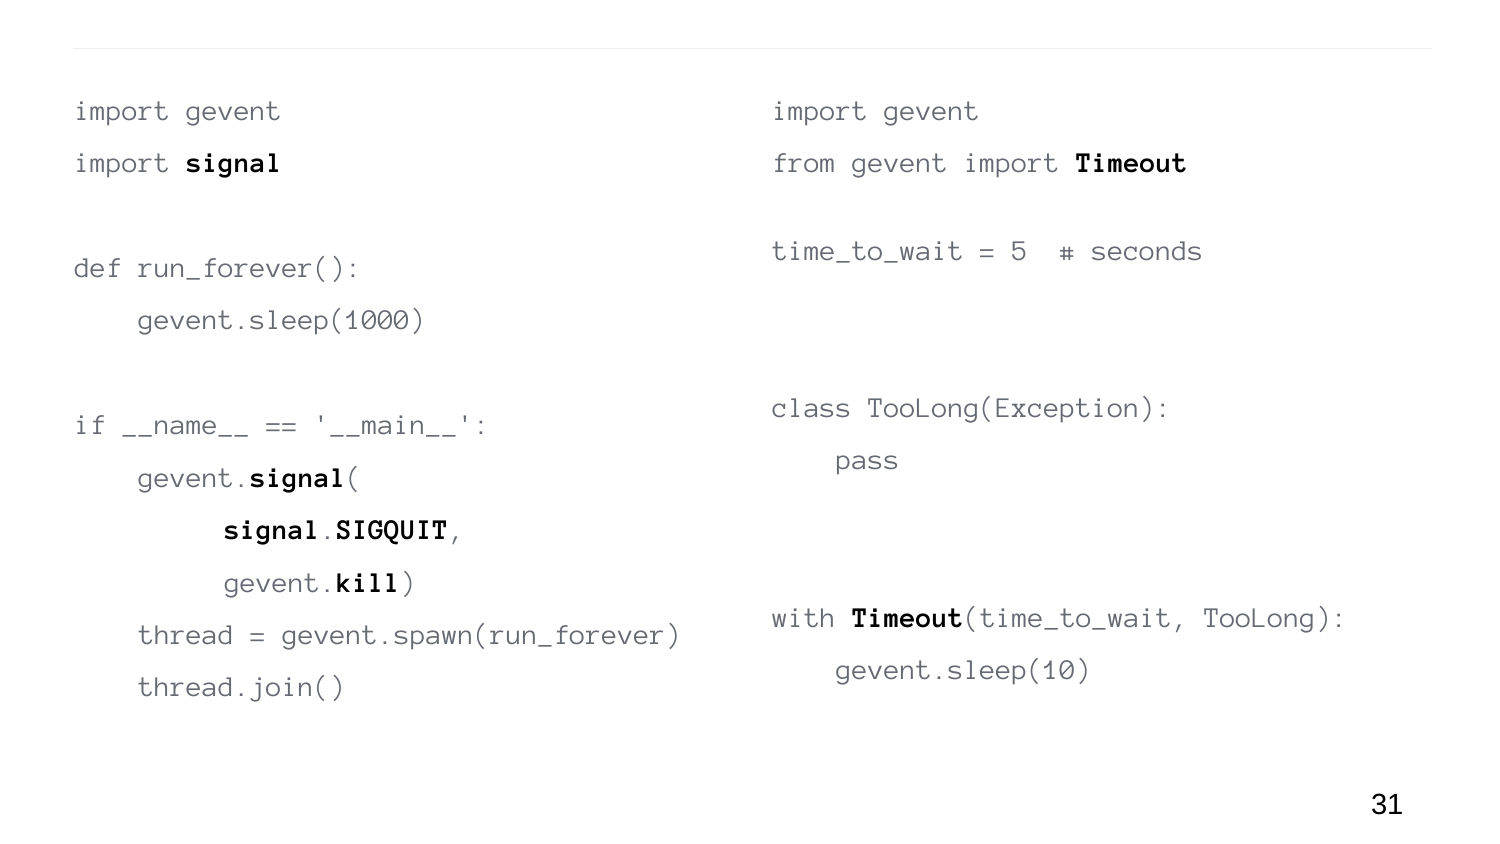

import gevent
import signal
def run_forever():
    gevent.sleep(1000)
if __name__ == '__main__':
    gevent.signal(
signal.SIGQUIT,
gevent.kill)
    thread = gevent.spawn(run_forever)
    thread.join()
import gevent
from gevent import Timeout
time_to_wait = 5  # seconds
class TooLong(Exception):
    pass

with Timeout(time_to_wait, TooLong):
    gevent.sleep(10)
31